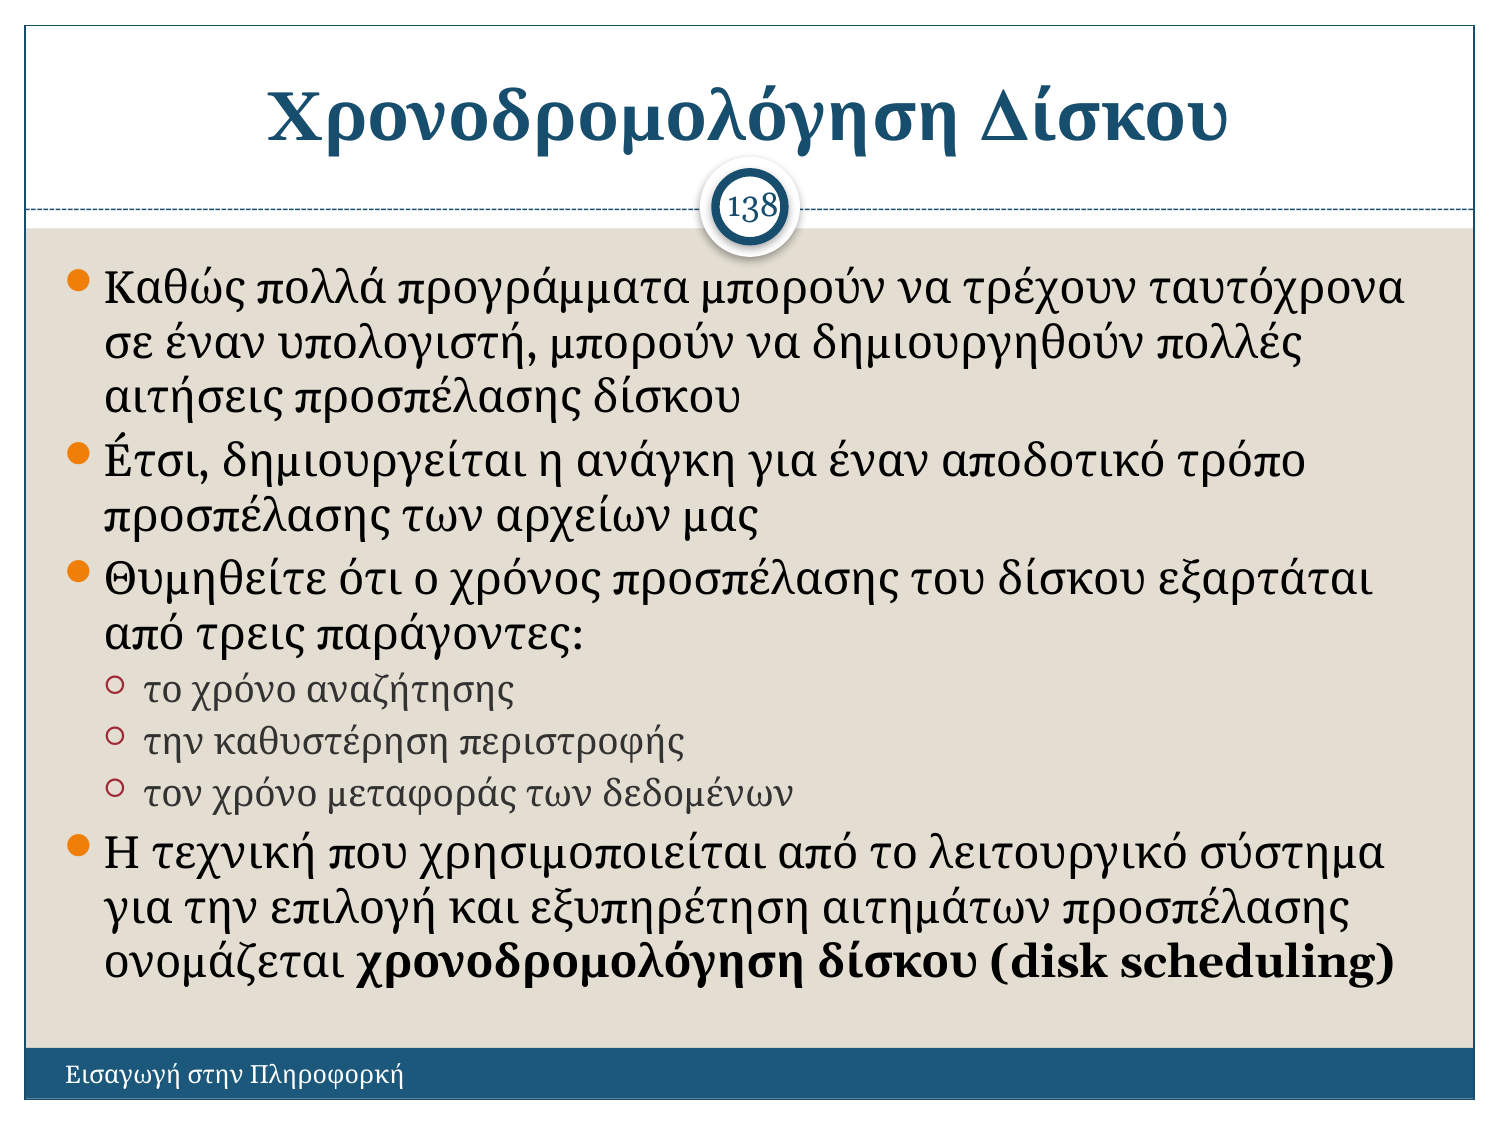

# Χρονοδρομολόγηση Δίσκου
138
Καθώς πολλά προγράμματα μπορούν να τρέχουν ταυτόχρονα σε έναν υπολογιστή, μπορούν να δημιουργηθούν πολλές αιτήσεις προσπέλασης δίσκου
Έτσι, δημιουργείται η ανάγκη για έναν αποδοτικό τρόπο προσπέλασης των αρχείων μας
Θυμηθείτε ότι ο χρόνος προσπέλασης του δίσκου εξαρτάται από τρεις παράγοντες:
το χρόνο αναζήτησης
την καθυστέρηση περιστροφής
τον χρόνο μεταφοράς των δεδομένων
Η τεχνική που χρησιμοποιείται από το λειτουργικό σύστημα  για την επιλογή και εξυπηρέτηση αιτημάτων προσπέλασης ονομάζεται χρονοδρομολόγηση δίσκου (disk scheduling)

Εισαγωγή στην Πληροφορκή